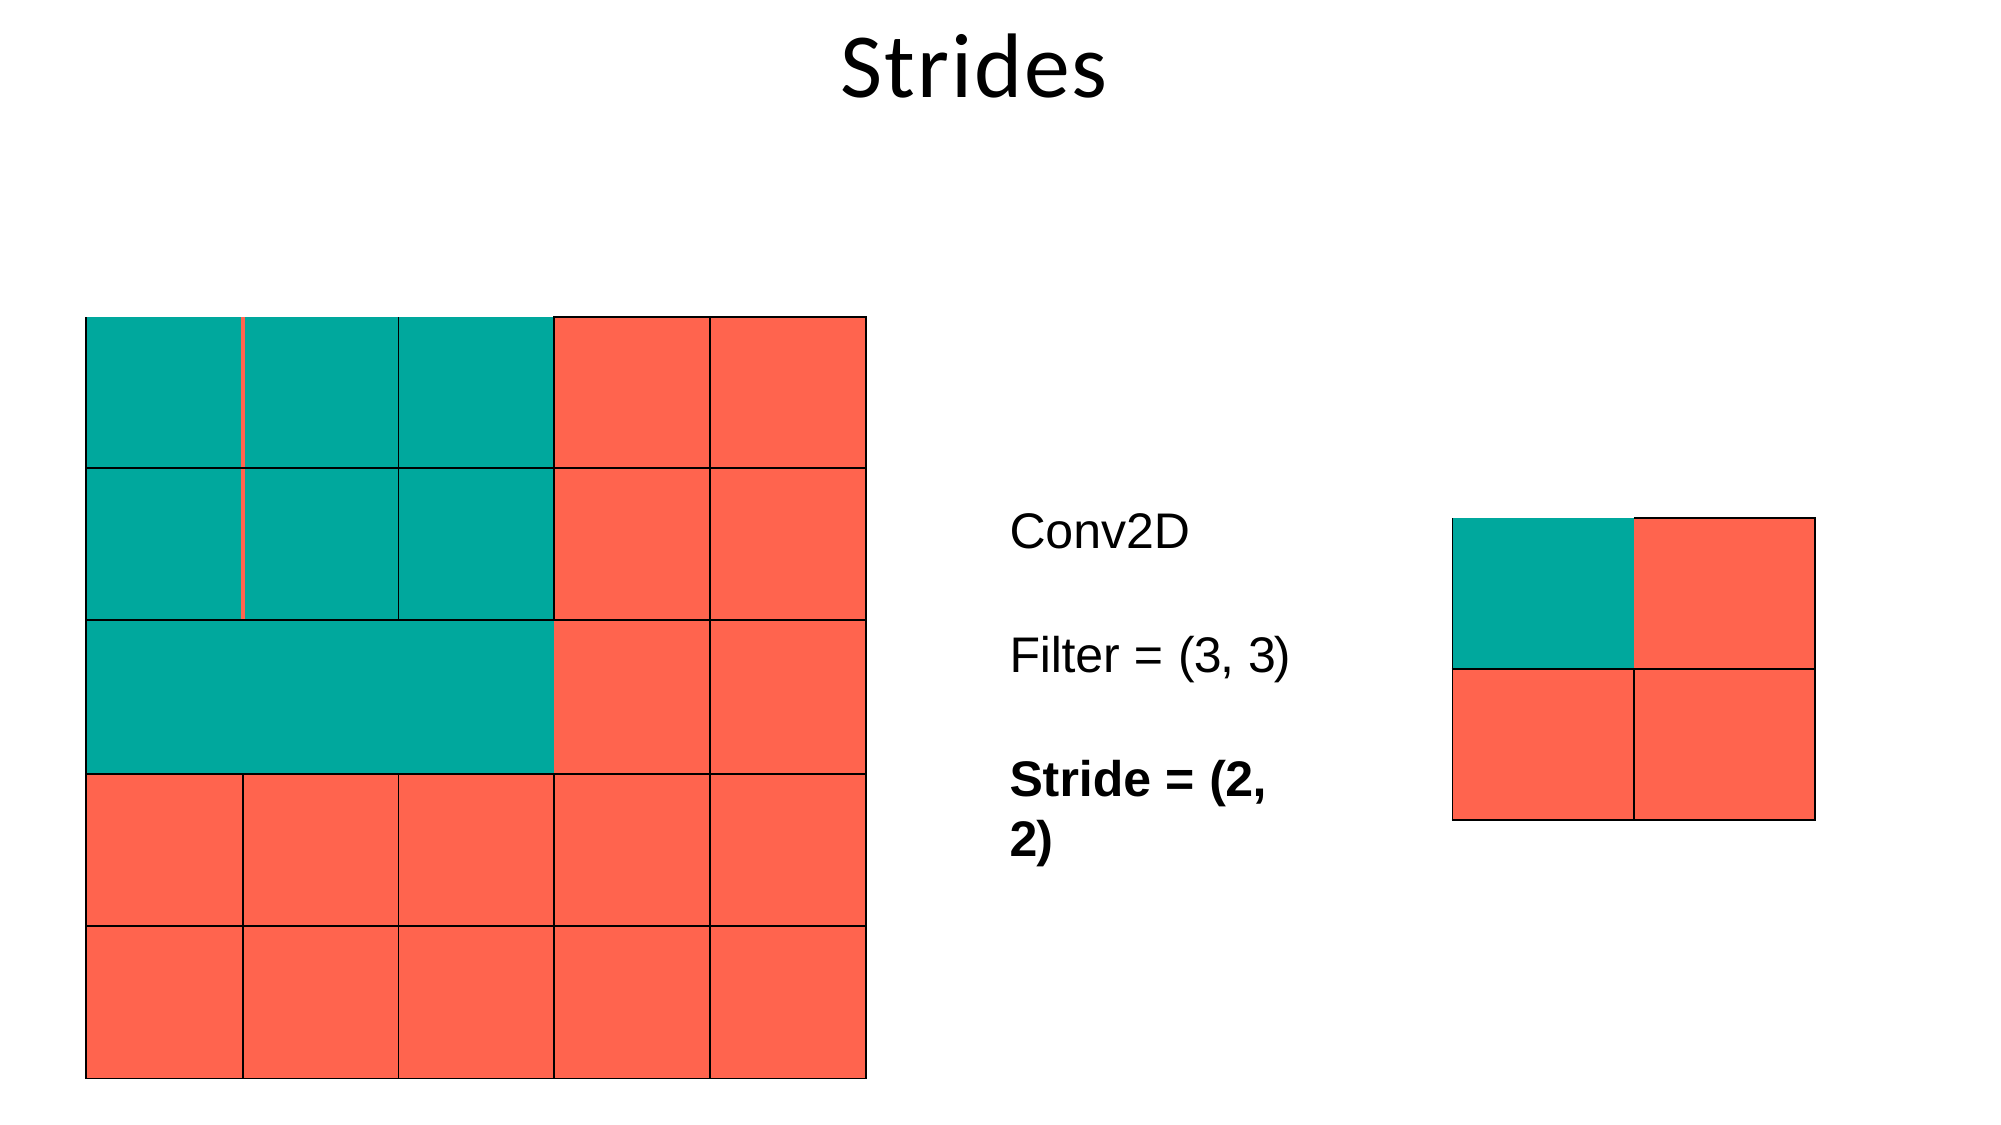

# Strides
|  |  |  |  |  |
| --- | --- | --- | --- | --- |
|  |  |  |  |  |
|  |  |  |  |  |
|  |  |  |  |  |
|  |  |  |  |  |
Conv2D

Filter = (3, 3)

Stride = (2, 2)
|  |  |
| --- | --- |
|  |  |